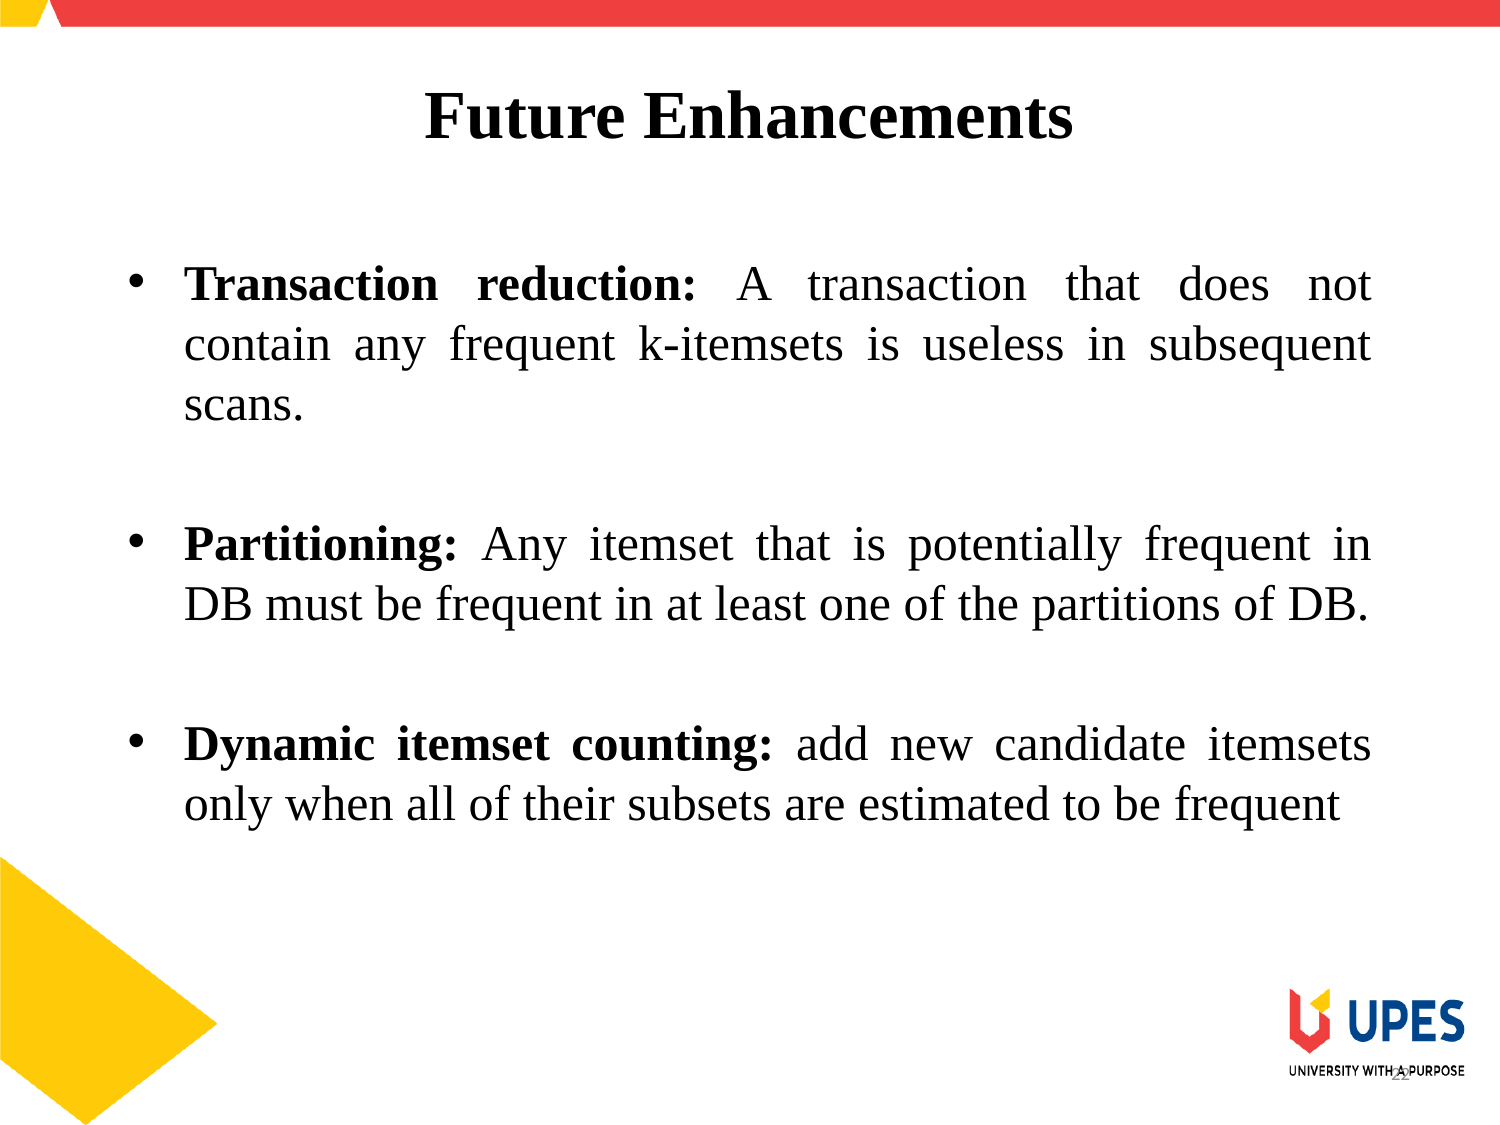

# Future Enhancements

Transaction reduction: A transaction that does not contain any frequent k-itemsets is useless in subsequent scans.

Partitioning: Any itemset that is potentially frequent in DB must be frequent in at least one of the partitions of DB.

Dynamic itemset counting: add new candidate itemsets only when all of their subsets are estimated to be frequent

22